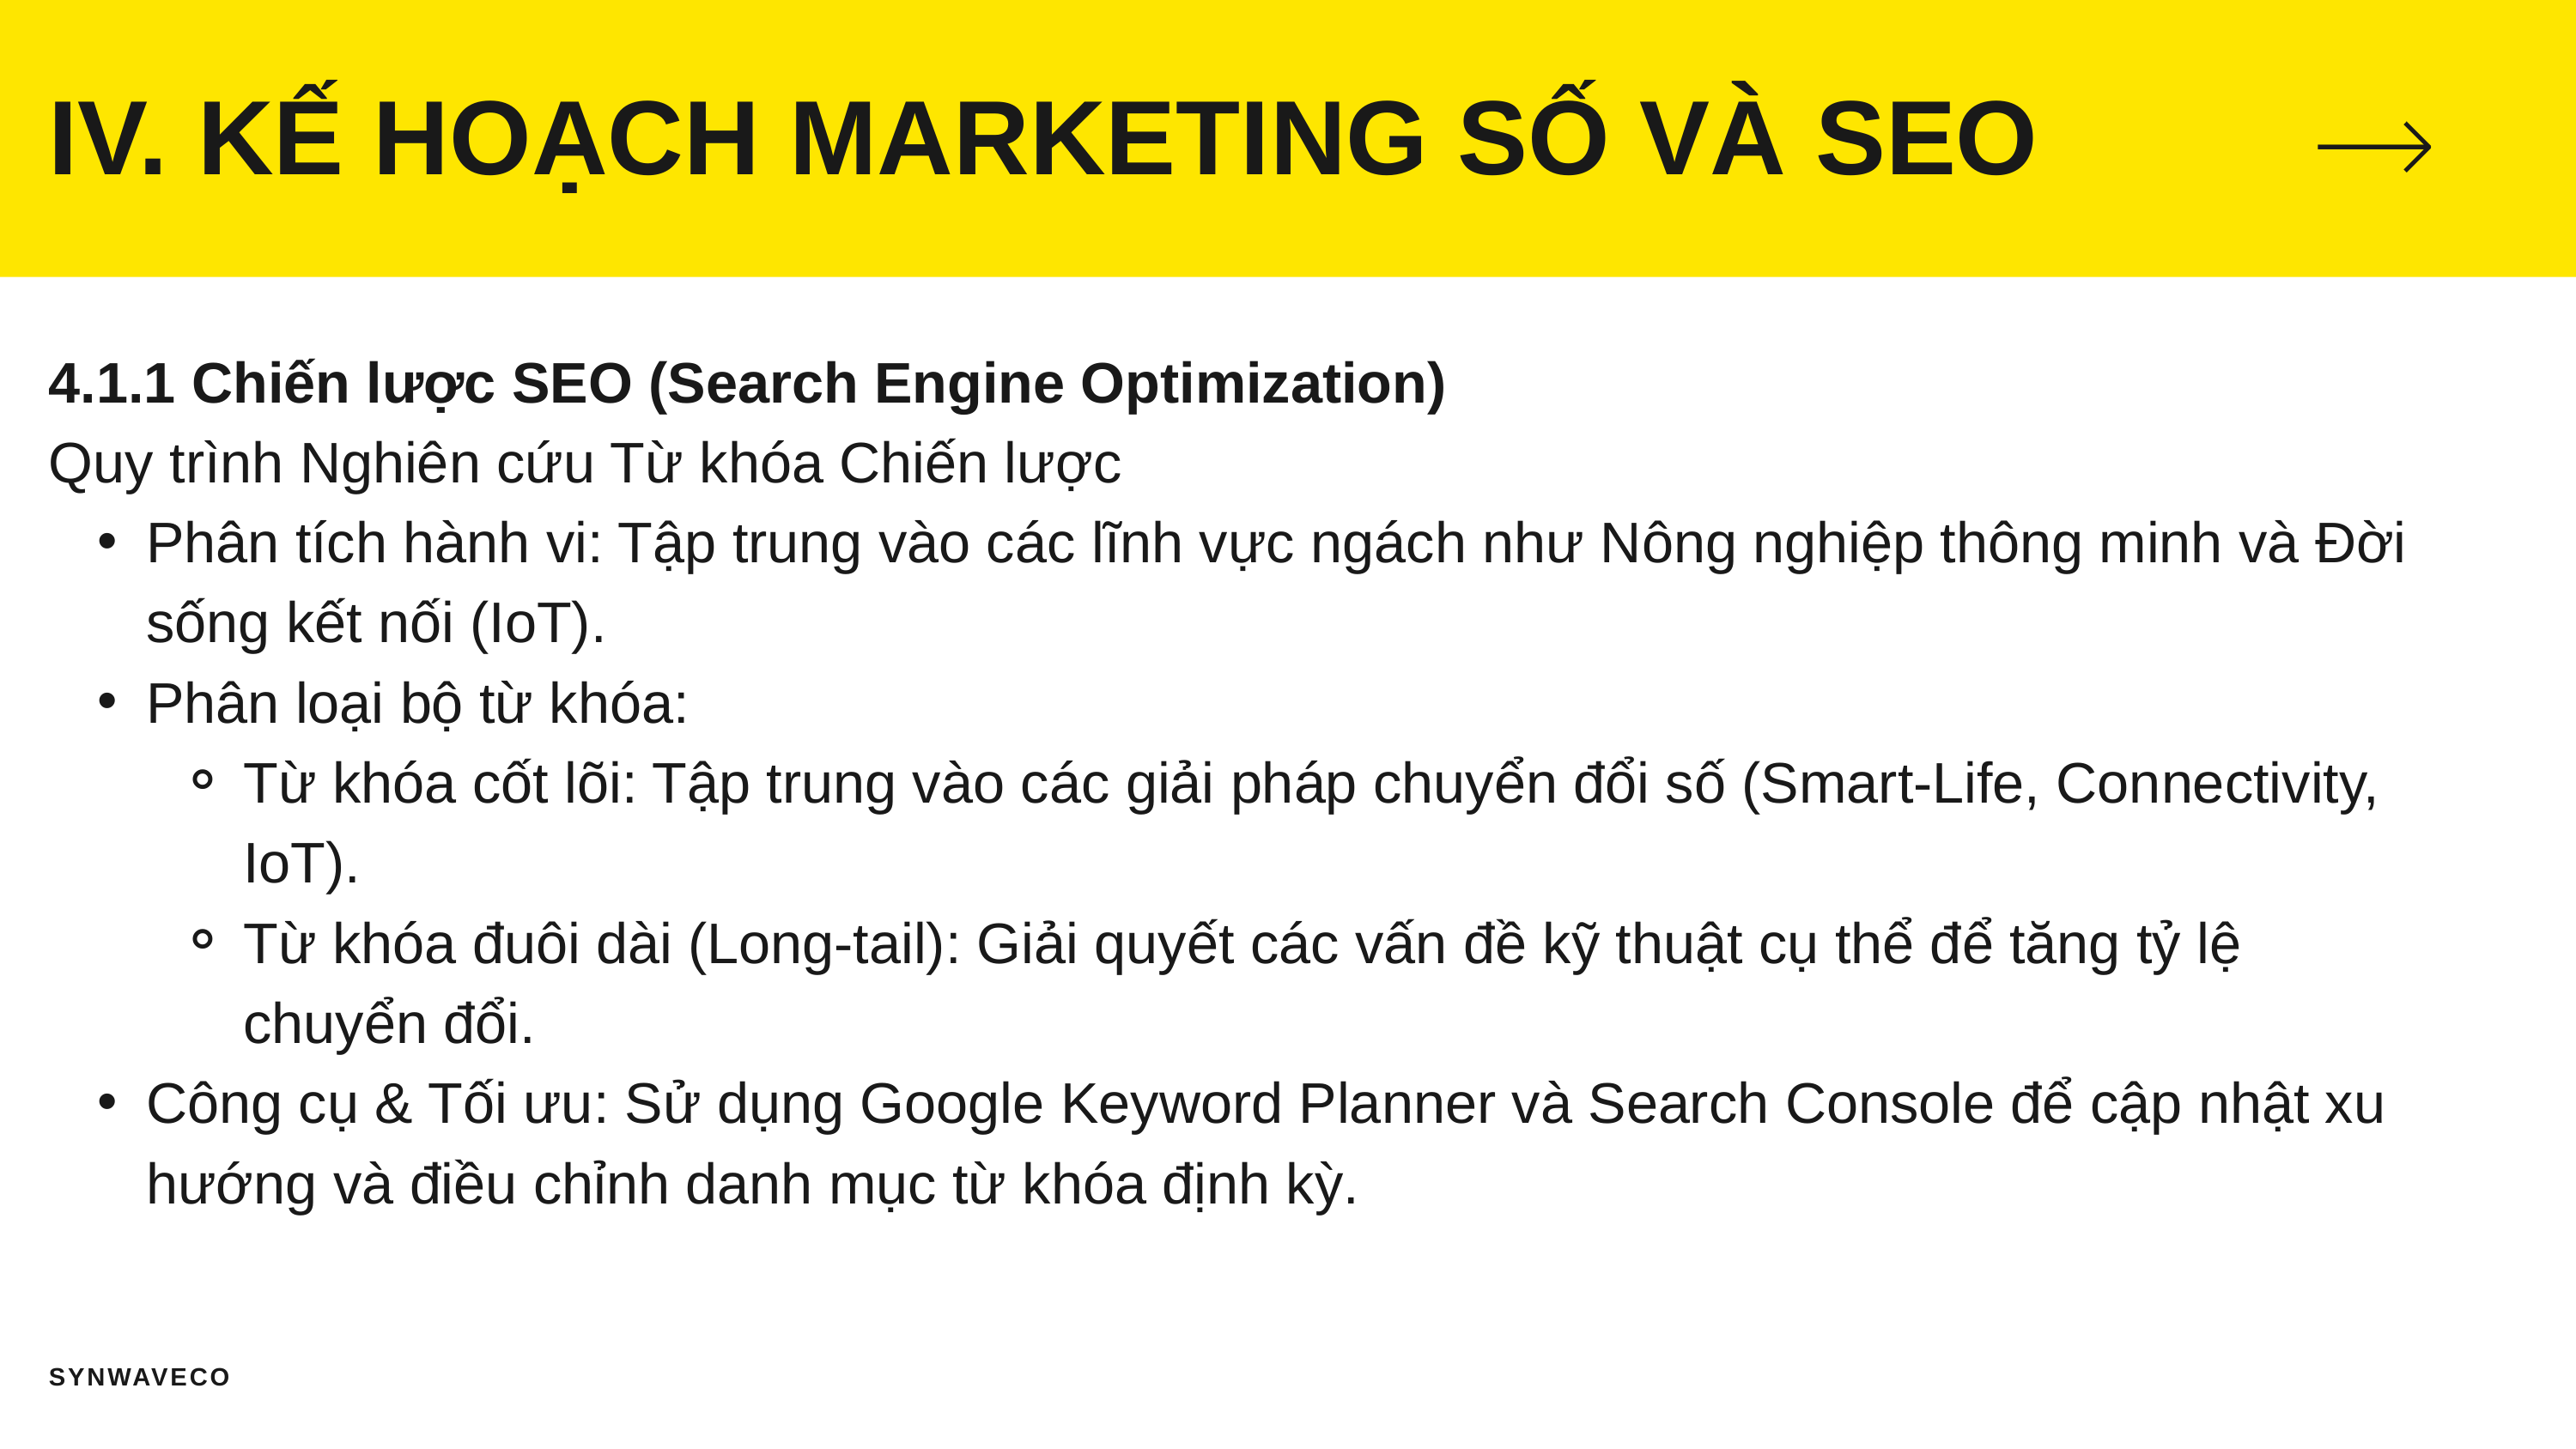

IV. KẾ HOẠCH MARKETING SỐ VÀ SEO

4.1.1 Chiến lược SEO (Search Engine Optimization)
Quy trình Nghiên cứu Từ khóa Chiến lược
Phân tích hành vi: Tập trung vào các lĩnh vực ngách như Nông nghiệp thông minh và Đời sống kết nối (IoT).
Phân loại bộ từ khóa:
Từ khóa cốt lõi: Tập trung vào các giải pháp chuyển đổi số (Smart-Life, Connectivity, IoT).
Từ khóa đuôi dài (Long-tail): Giải quyết các vấn đề kỹ thuật cụ thể để tăng tỷ lệ chuyển đổi.
Công cụ & Tối ưu: Sử dụng Google Keyword Planner và Search Console để cập nhật xu hướng và điều chỉnh danh mục từ khóa định kỳ.

SYNWAVECO